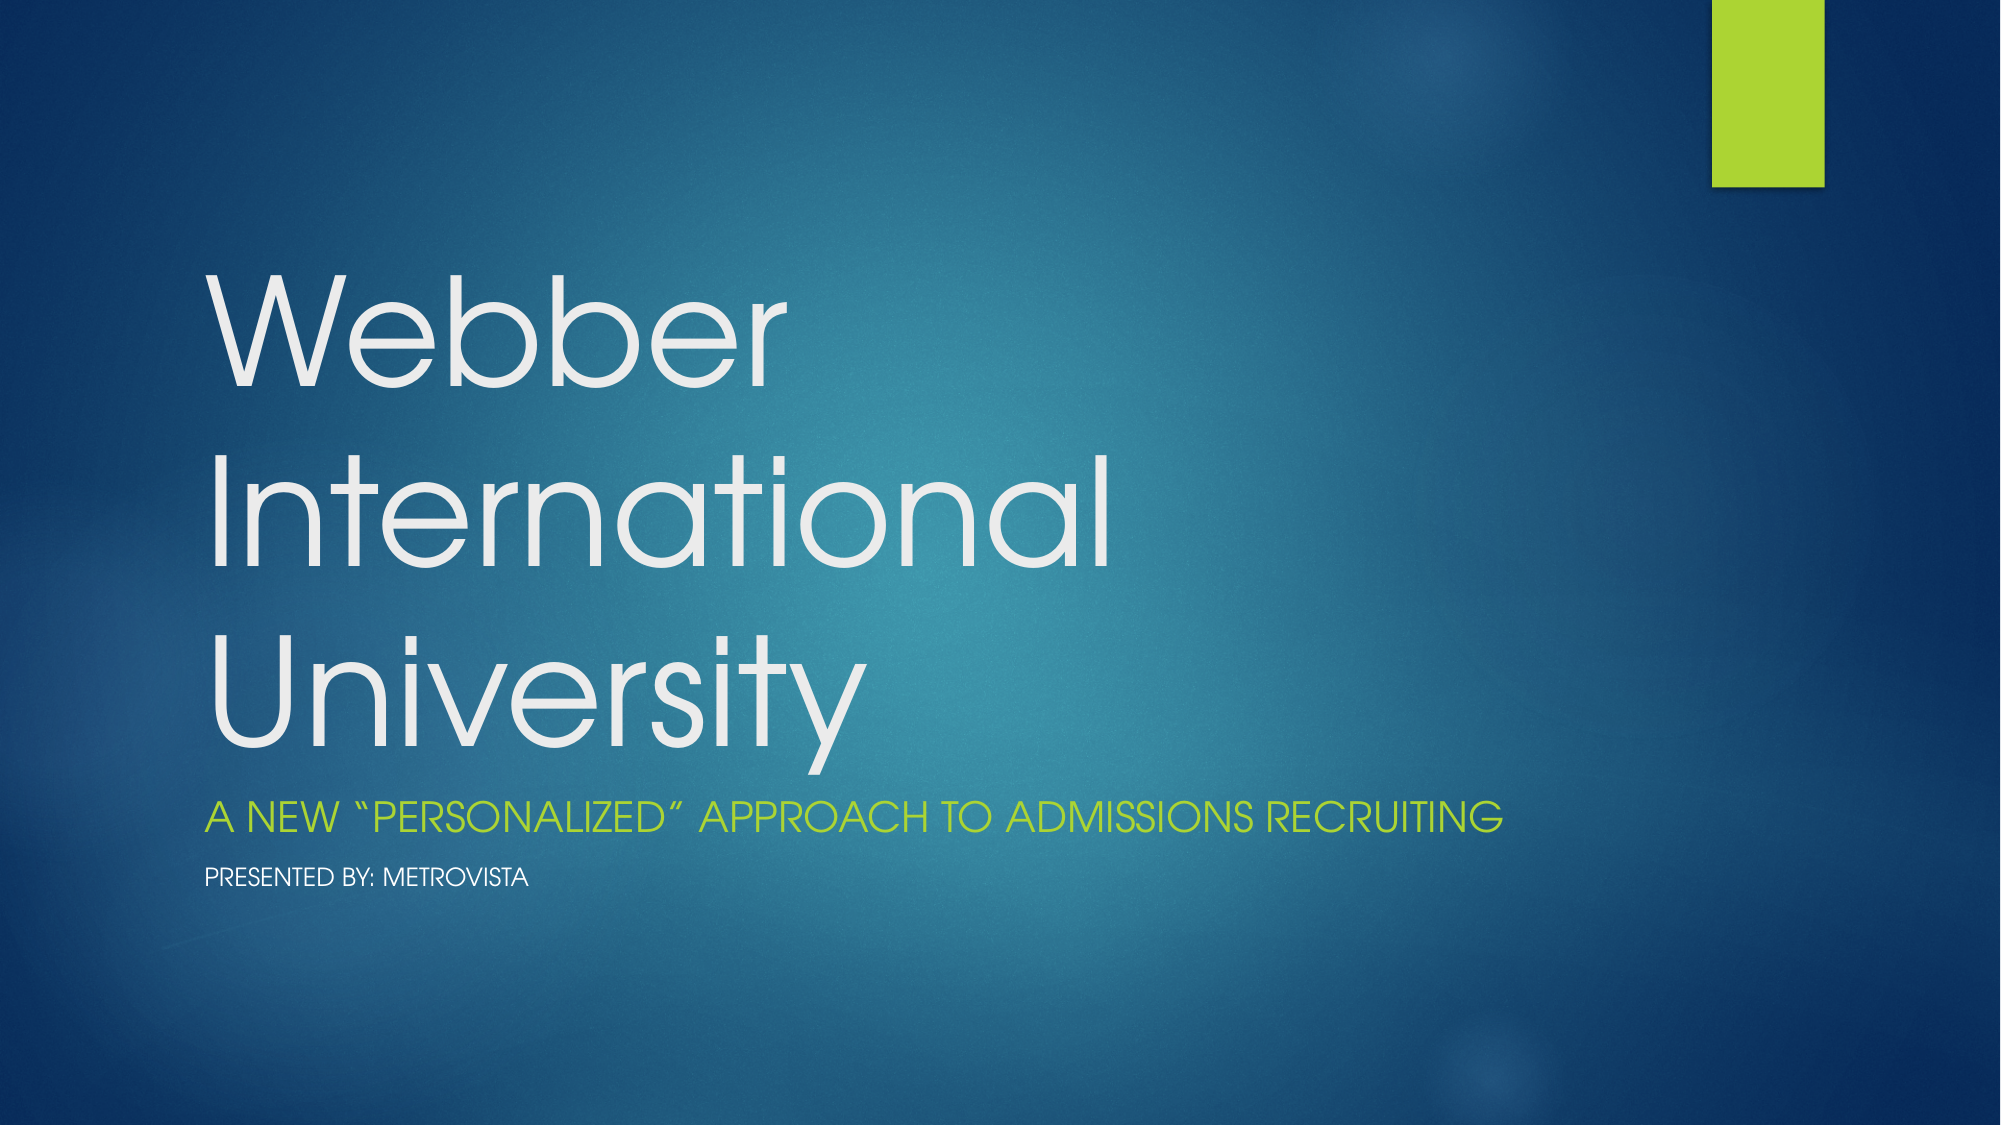

# Webber International University
A New “personalized” approach to admissions recruiting

Presented by: Metrovista